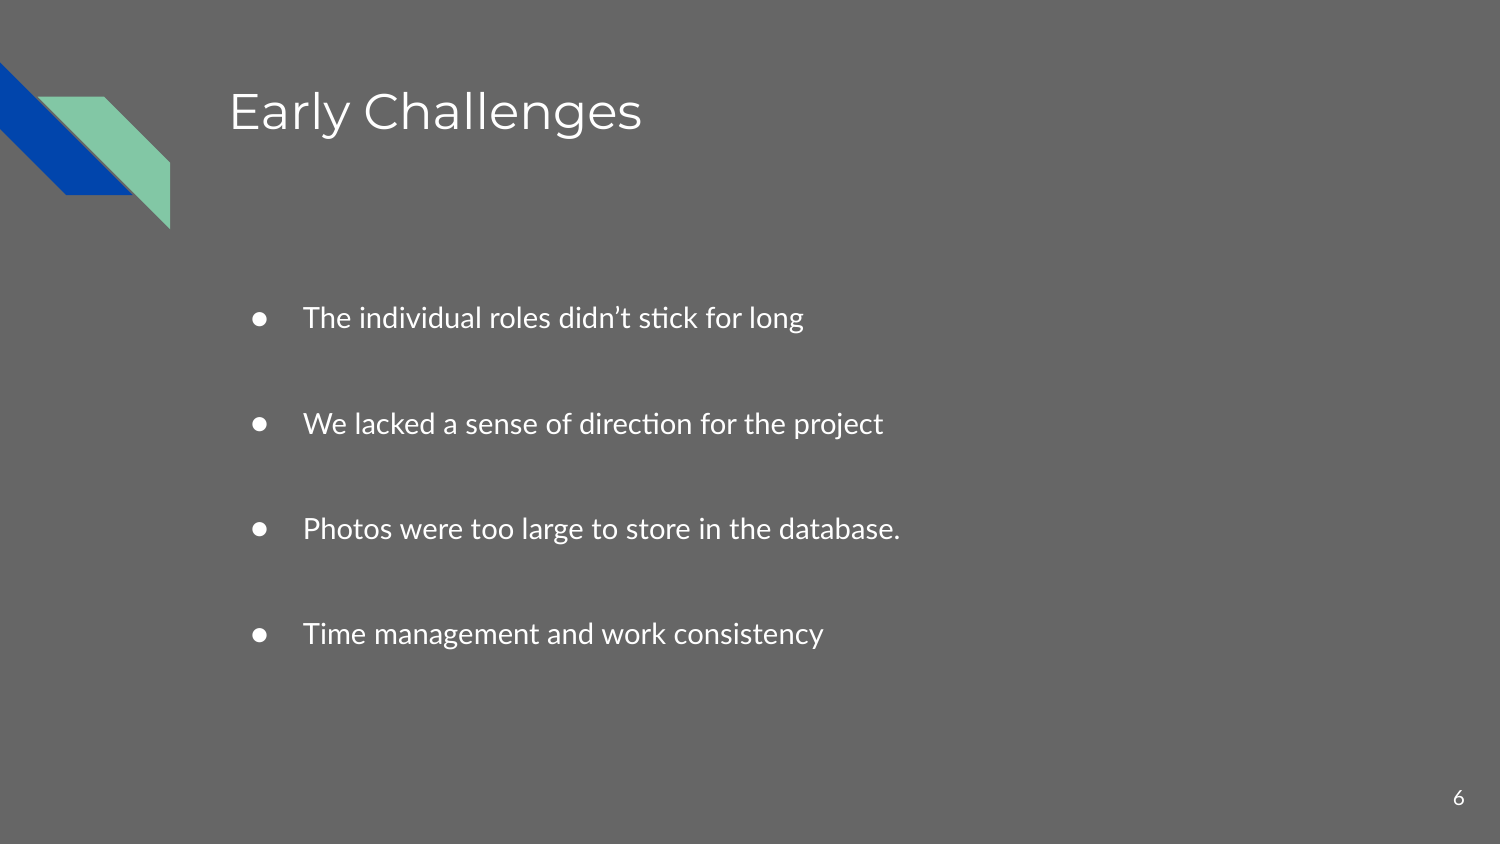

# Early Challenges
The individual roles didn’t stick for long
We lacked a sense of direction for the project
Photos were too large to store in the database.
Time management and work consistency
6